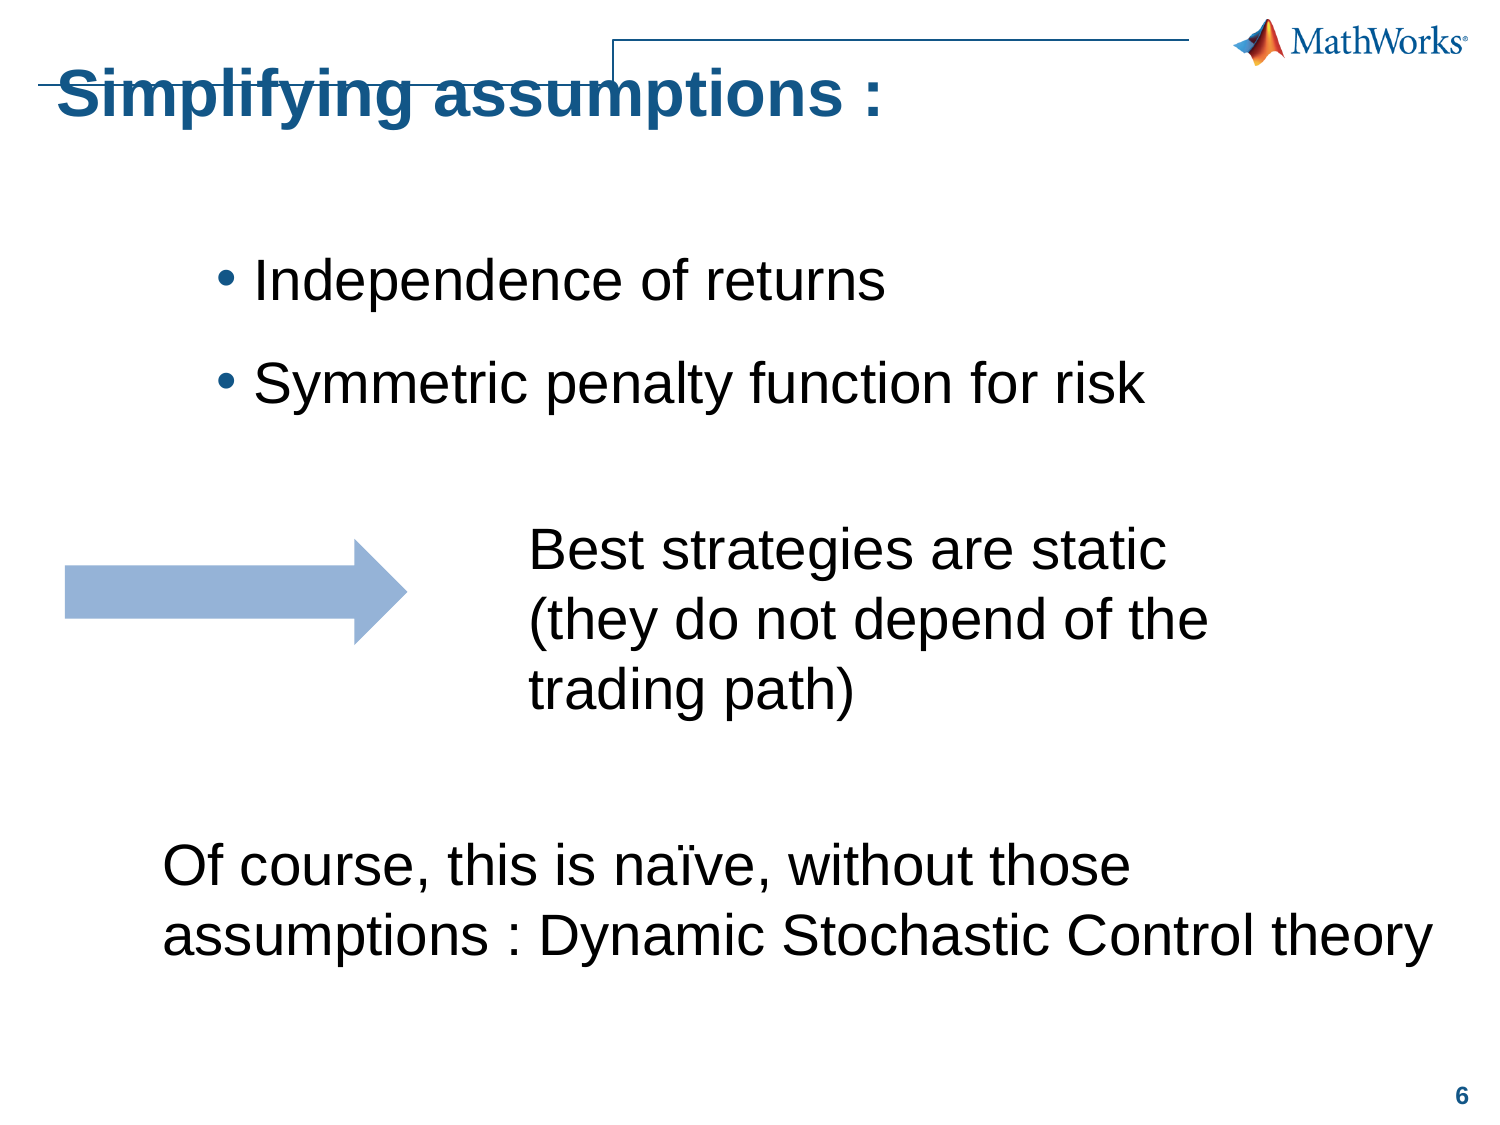

# Simplifying assumptions :
Independence of returns
Symmetric penalty function for risk

Best strategies are static (they do not depend of the trading path)

Of course, this is naïve, without those assumptions : Dynamic Stochastic Control theory